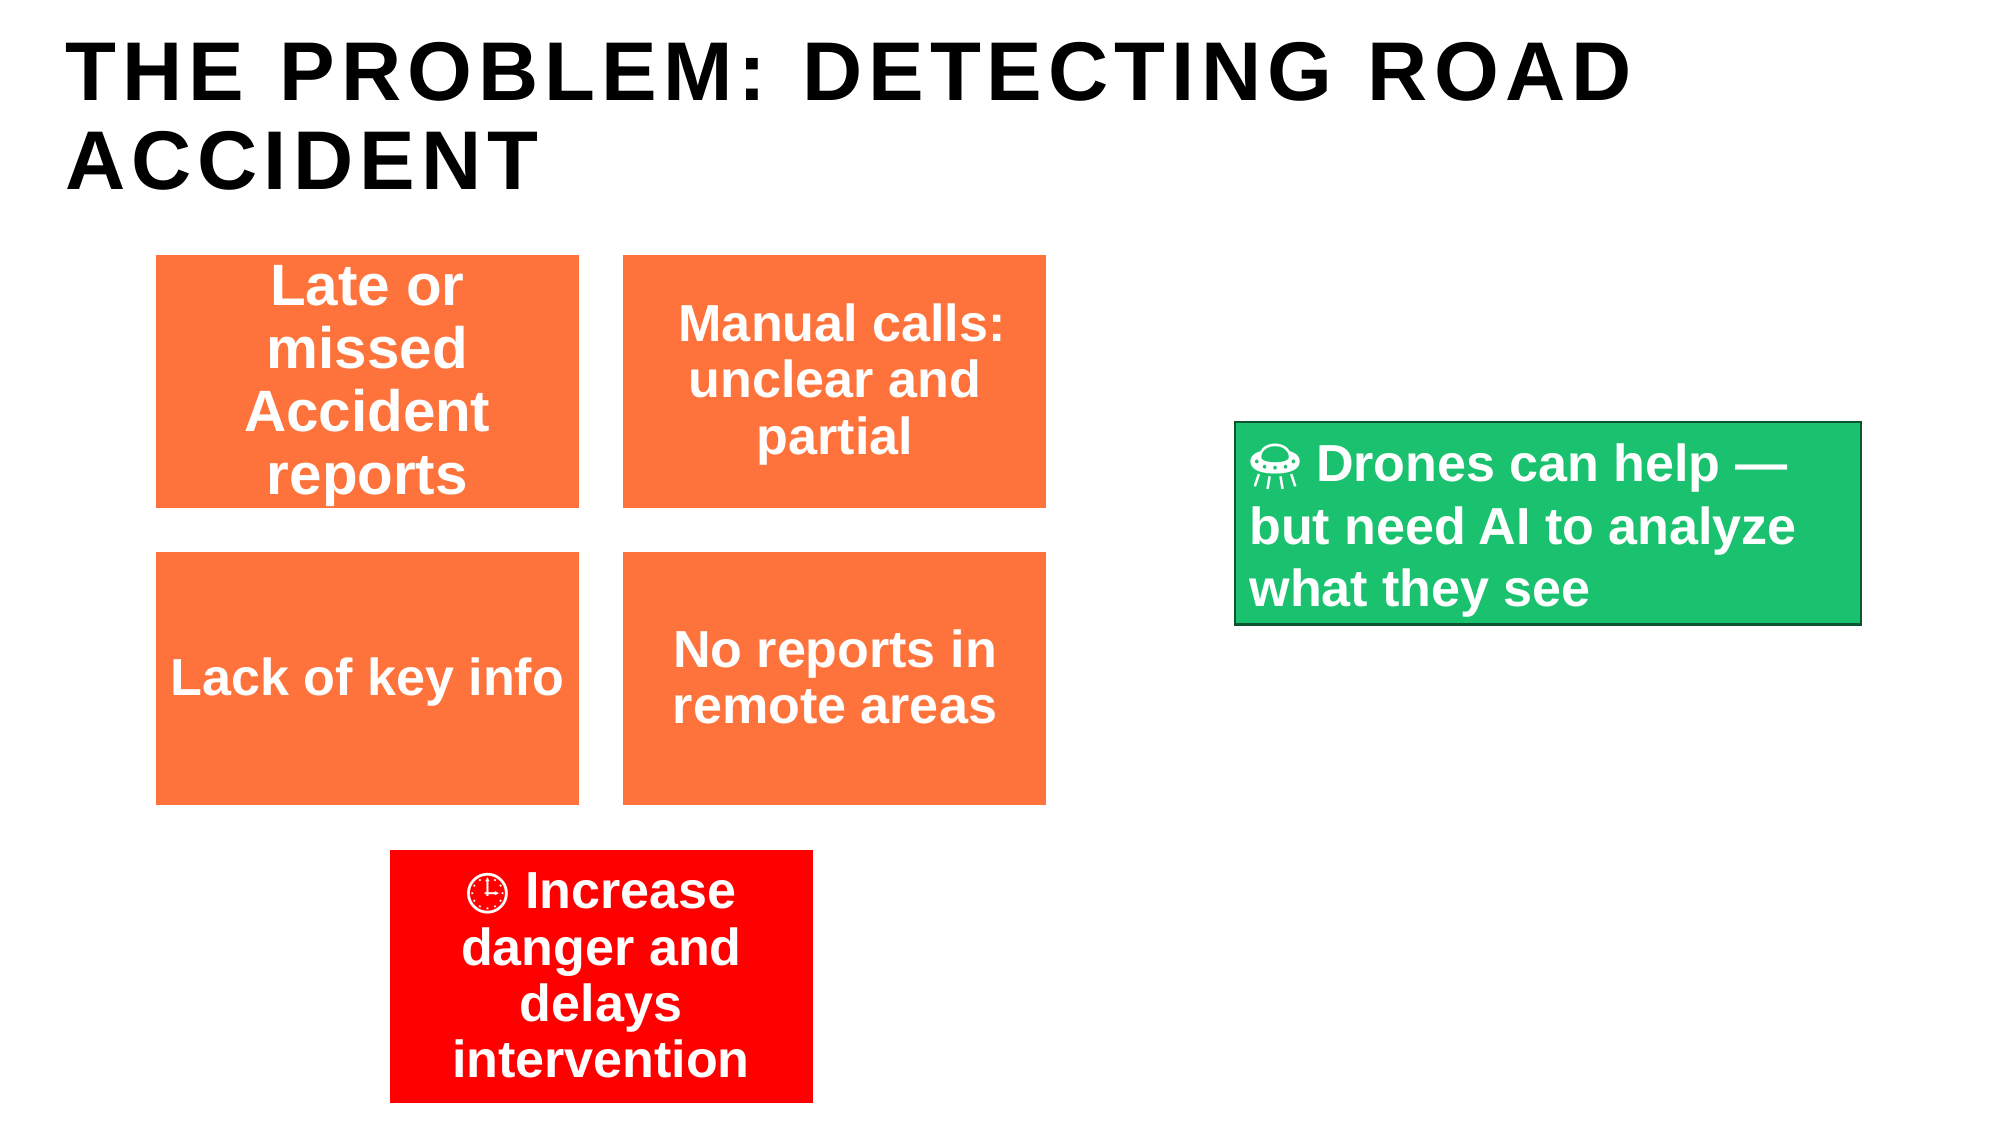

The Problem: Detecting Road Accident
Late or missed Accident reports
 Manual calls: unclear and partial
Lack of key info
No reports in remote areas
🕒 Increase danger and delays intervention
🛸 Drones can help — but need AI to analyze what they see